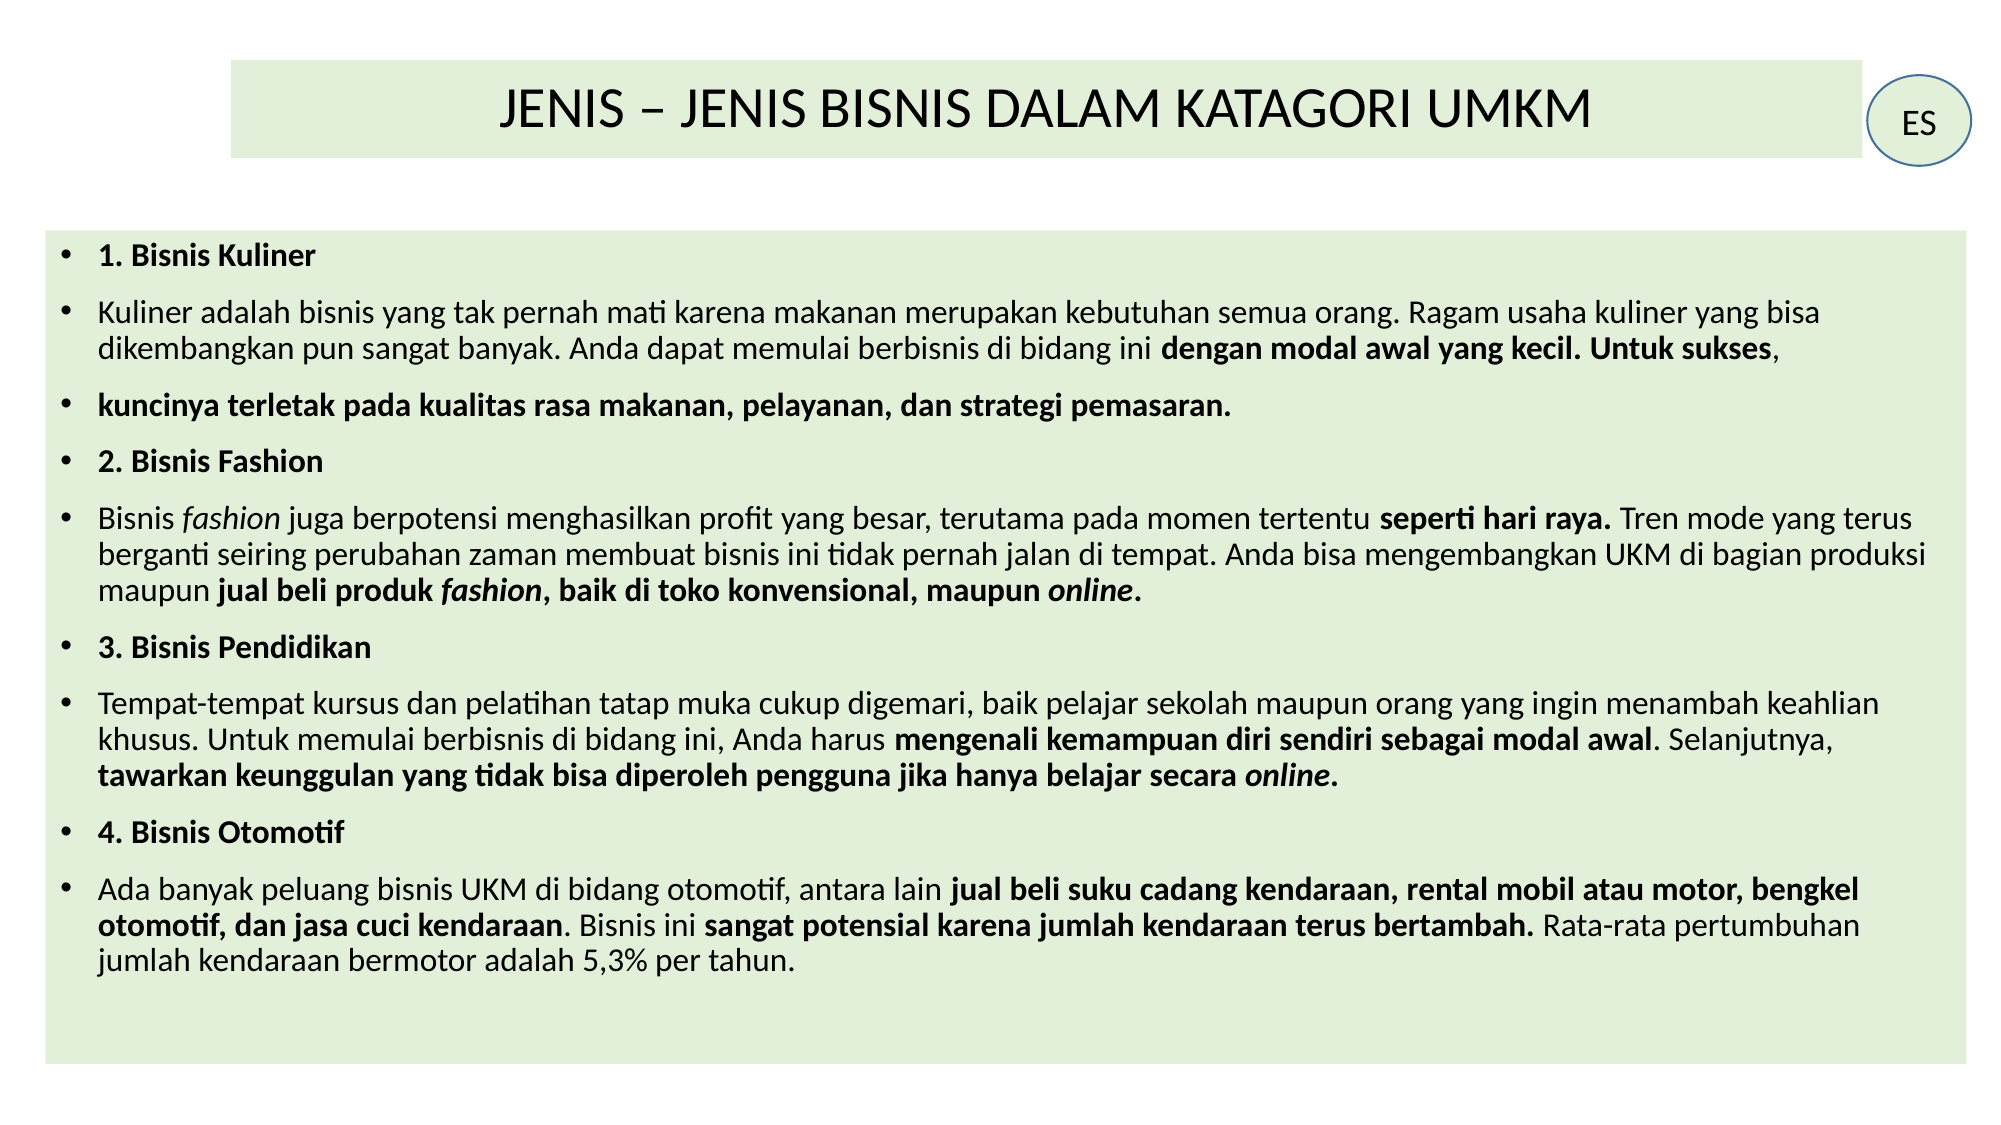

# JENIS – JENIS BISNIS DALAM KATAGORI UMKM
ES
1. Bisnis Kuliner
Kuliner adalah bisnis yang tak pernah mati karena makanan merupakan kebutuhan semua orang. Ragam usaha kuliner yang bisa dikembangkan pun sangat banyak. Anda dapat memulai berbisnis di bidang ini dengan modal awal yang kecil. Untuk sukses,
kuncinya terletak pada kualitas rasa makanan, pelayanan, dan strategi pemasaran.
2. Bisnis Fashion
Bisnis fashion juga berpotensi menghasilkan profit yang besar, terutama pada momen tertentu seperti hari raya. Tren mode yang terus berganti seiring perubahan zaman membuat bisnis ini tidak pernah jalan di tempat. Anda bisa mengembangkan UKM di bagian produksi maupun jual beli produk fashion, baik di toko konvensional, maupun online.
3. Bisnis Pendidikan
Tempat-tempat kursus dan pelatihan tatap muka cukup digemari, baik pelajar sekolah maupun orang yang ingin menambah keahlian khusus. Untuk memulai berbisnis di bidang ini, Anda harus mengenali kemampuan diri sendiri sebagai modal awal. Selanjutnya, tawarkan keunggulan yang tidak bisa diperoleh pengguna jika hanya belajar secara online.
4. Bisnis Otomotif
Ada banyak peluang bisnis UKM di bidang otomotif, antara lain jual beli suku cadang kendaraan, rental mobil atau motor, bengkel otomotif, dan jasa cuci kendaraan. Bisnis ini sangat potensial karena jumlah kendaraan terus bertambah. Rata-rata pertumbuhan jumlah kendaraan bermotor adalah 5,3% per tahun.